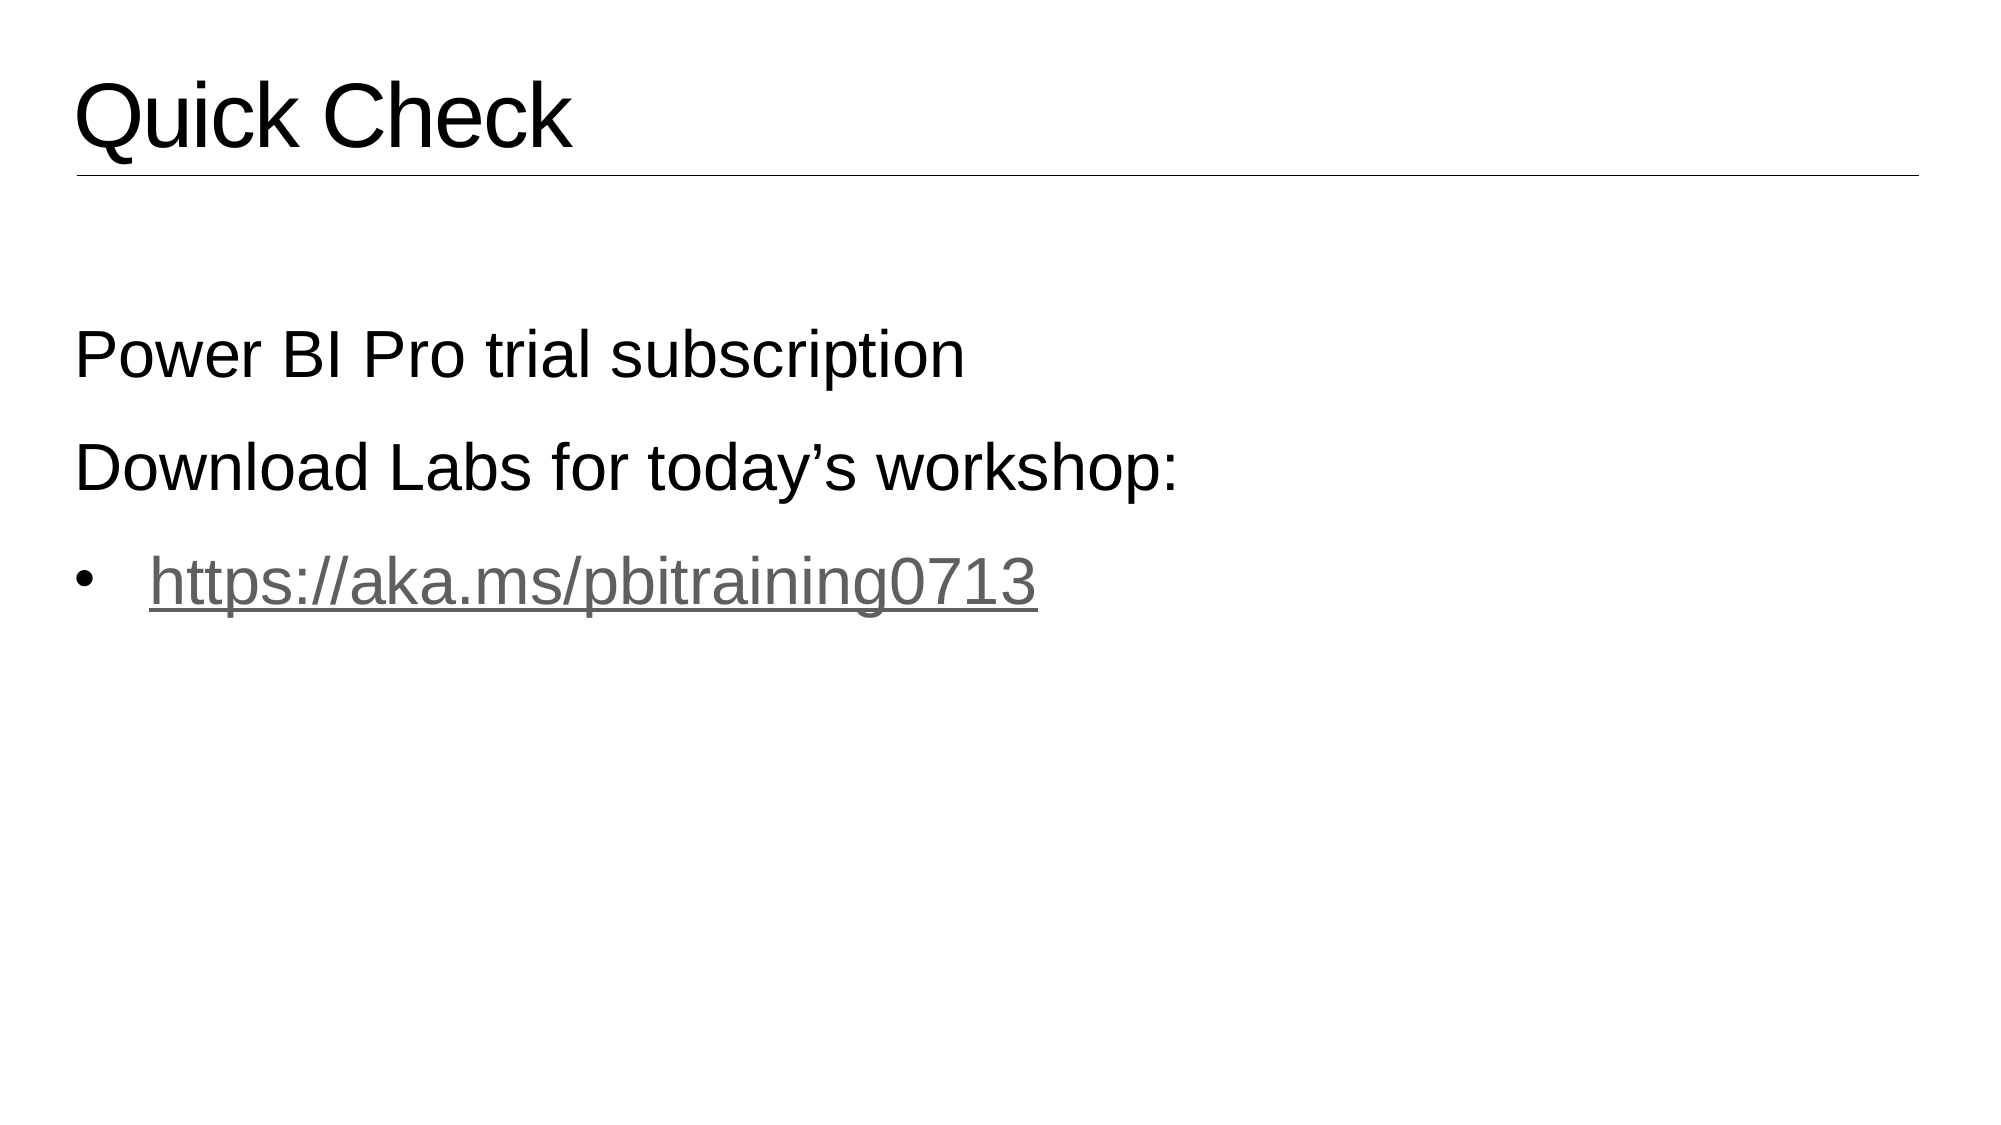

# Quick Check

Power BI Pro trial subscription
Download Labs for today’s workshop:
https://aka.ms/pbitraining0713